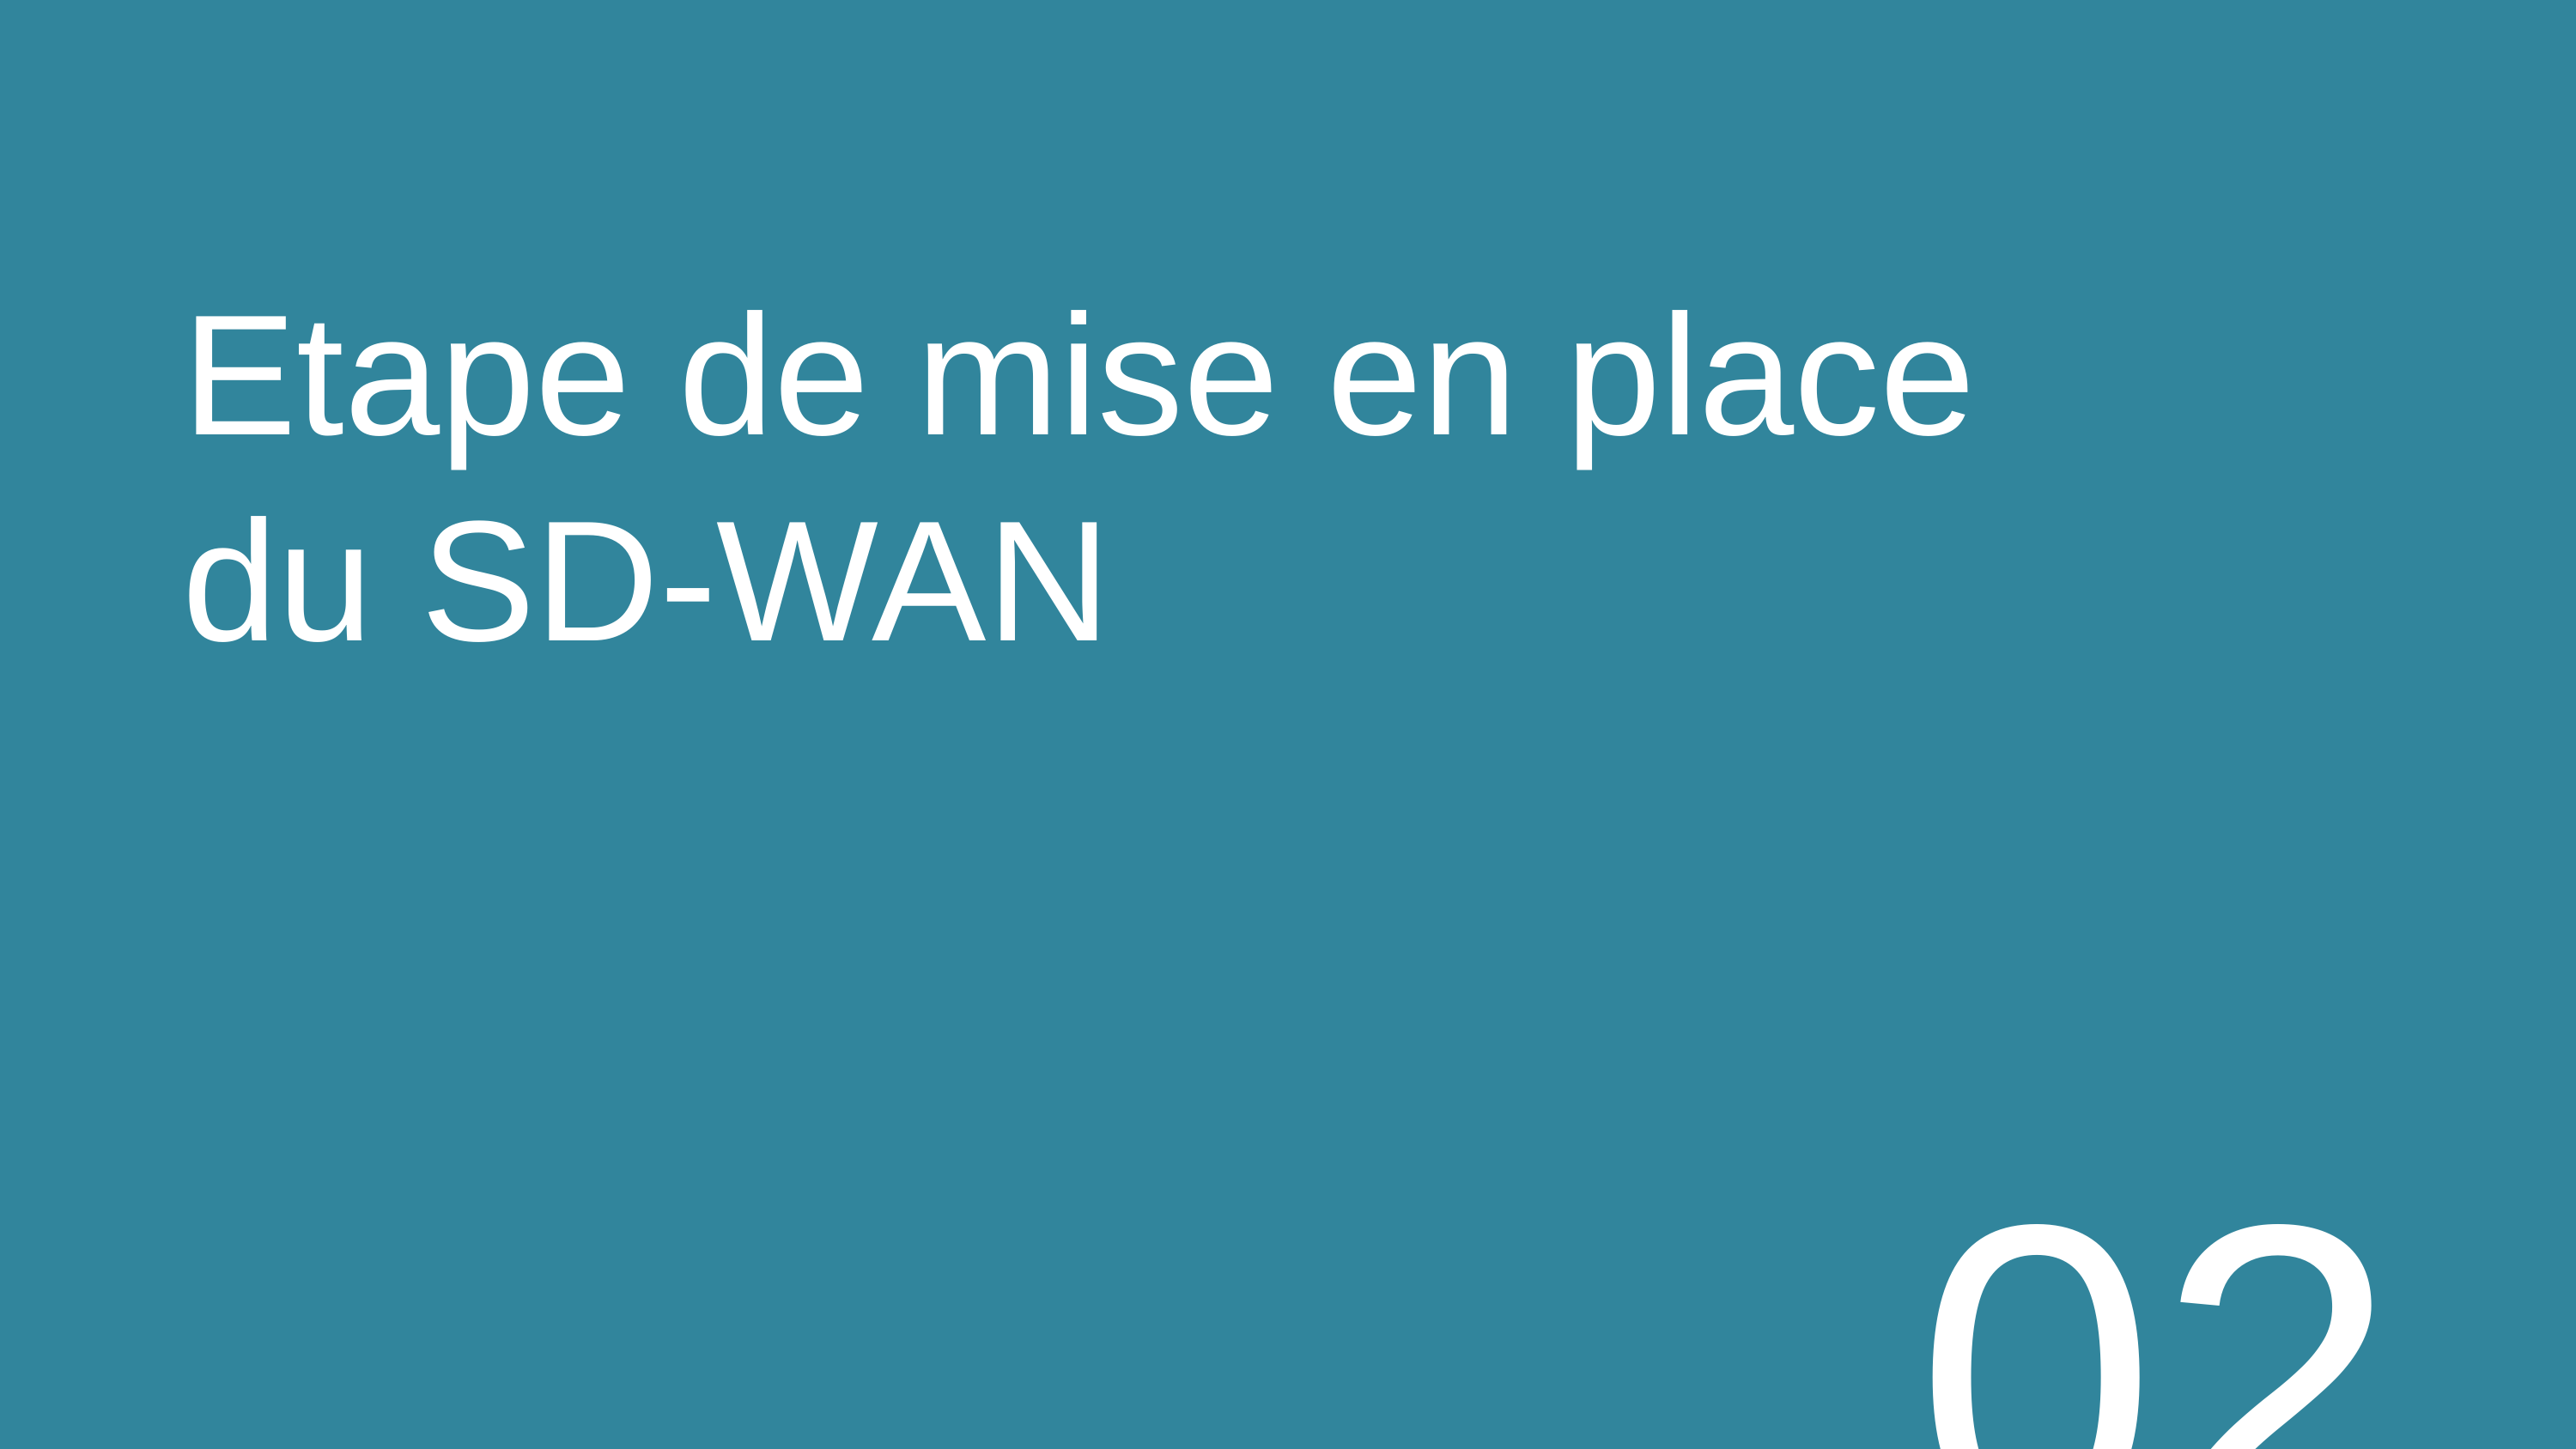

Etape de mise en place du SD-WAN
02